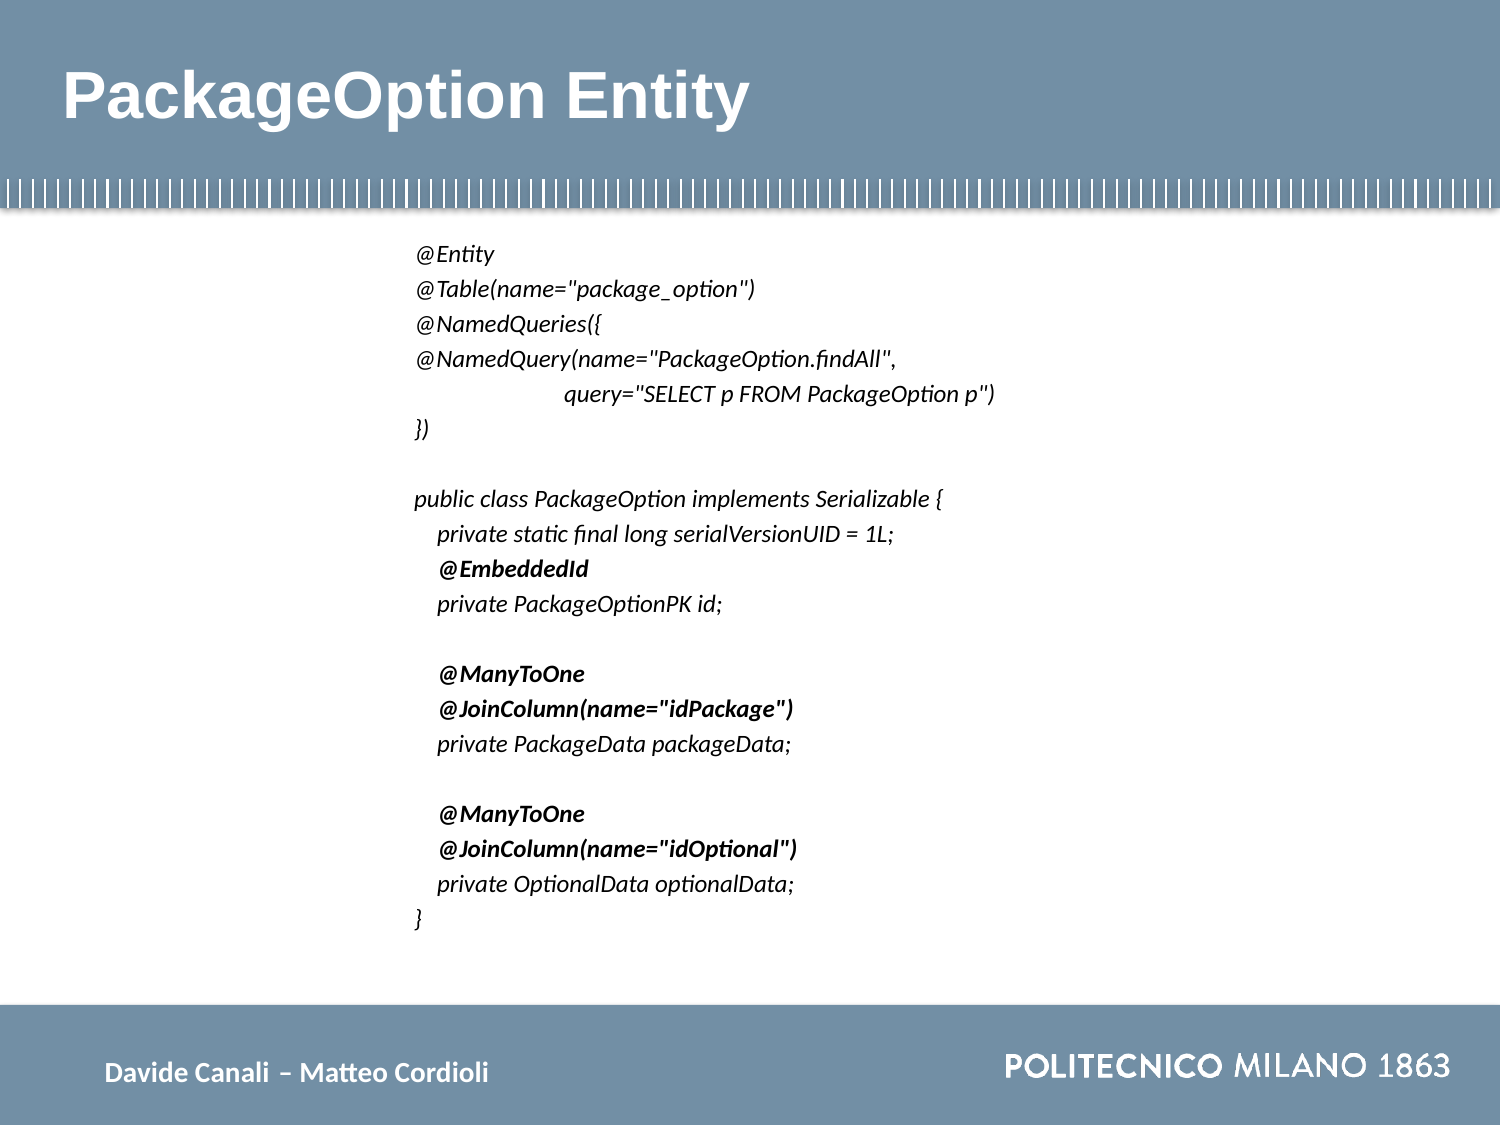

# PackageOption Entity
@Entity
@Table(name="package_option")
@NamedQueries({
@NamedQuery(name="PackageOption.findAll",
	query="SELECT p FROM PackageOption p")
})

public class PackageOption implements Serializable {
    private static final long serialVersionUID = 1L;
    @EmbeddedId
    private PackageOptionPK id;

    @ManyToOne
    @JoinColumn(name="idPackage")
    private PackageData packageData;

    @ManyToOne
    @JoinColumn(name="idOptional")
    private OptionalData optionalData;
}
Davide Canali – Matteo Cordioli